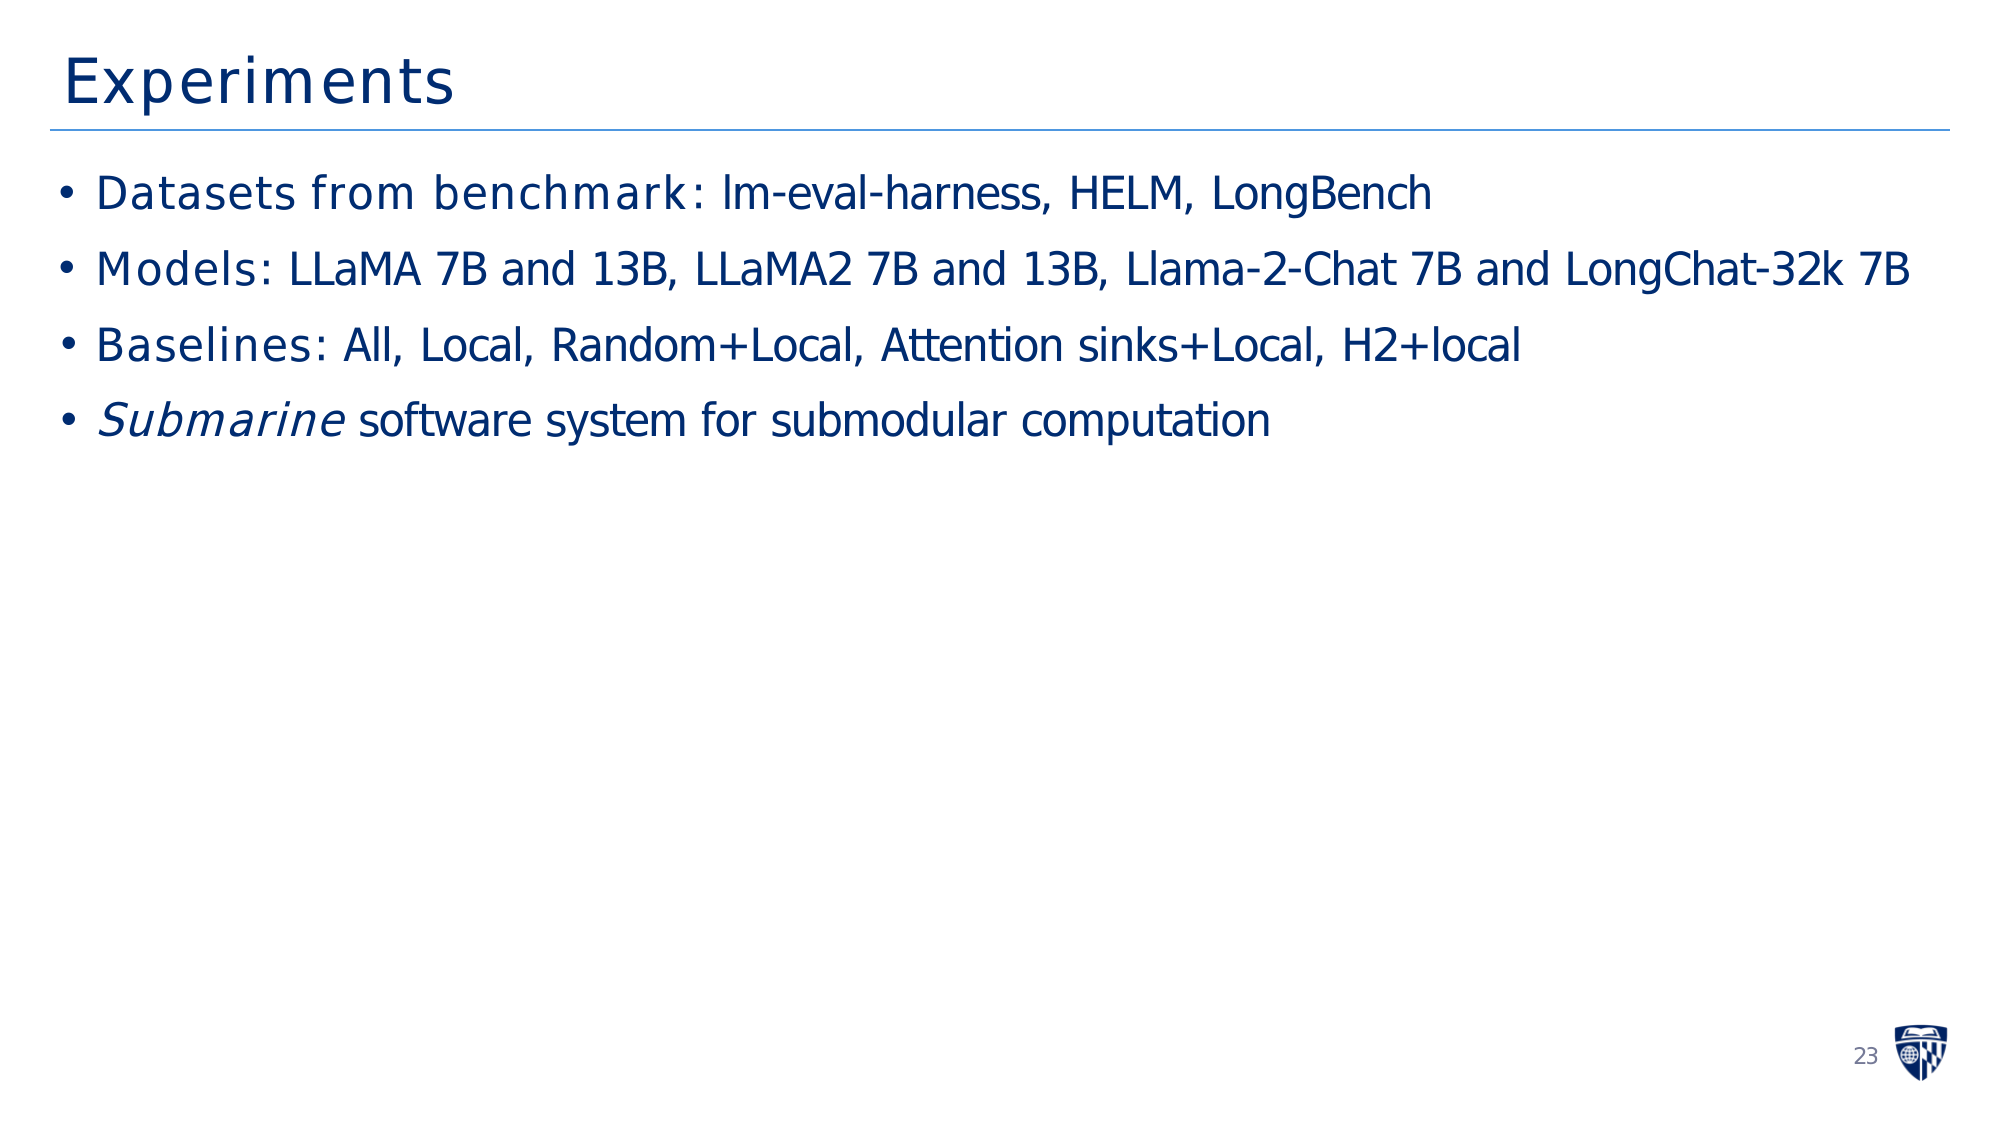

# Experiments
Datasets from benchmark: lm-eval-harness, HELM, LongBench
Models: LLaMA 7B and 13B, LLaMA2 7B and 13B, Llama-2-Chat 7B and LongChat-32k 7B
Baselines: All, Local, Random+Local, Attention sinks+Local, H2+local
Submarine software system for submodular computation
23